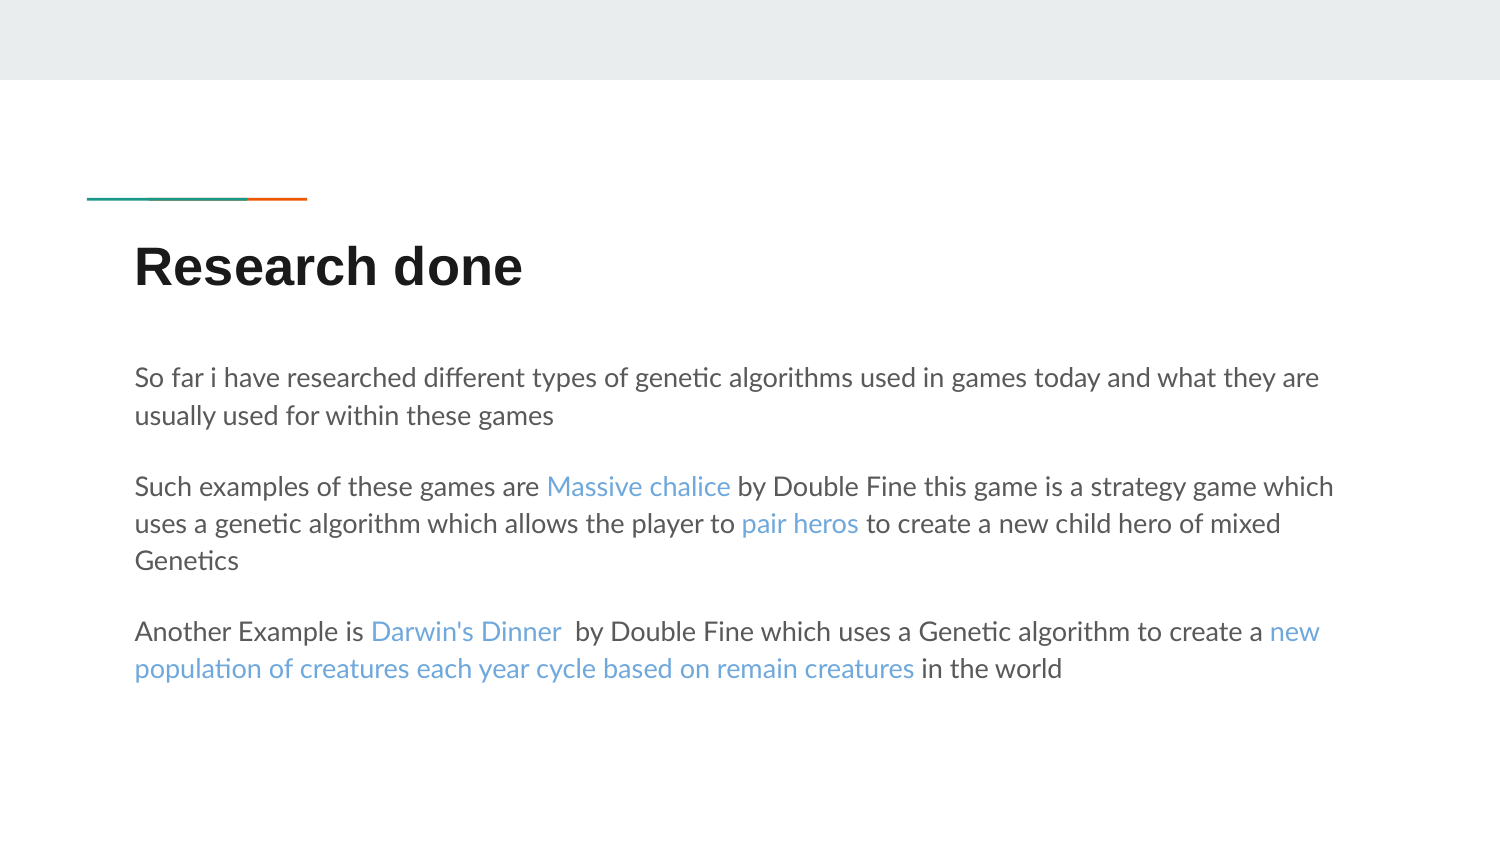

# Research done
So far i have researched different types of genetic algorithms used in games today and what they are usually used for within these games
Such examples of these games are Massive chalice by Double Fine this game is a strategy game which uses a genetic algorithm which allows the player to pair heros to create a new child hero of mixed Genetics
Another Example is Darwin's Dinner  by Double Fine which uses a Genetic algorithm to create a new population of creatures each year cycle based on remain creatures in the world